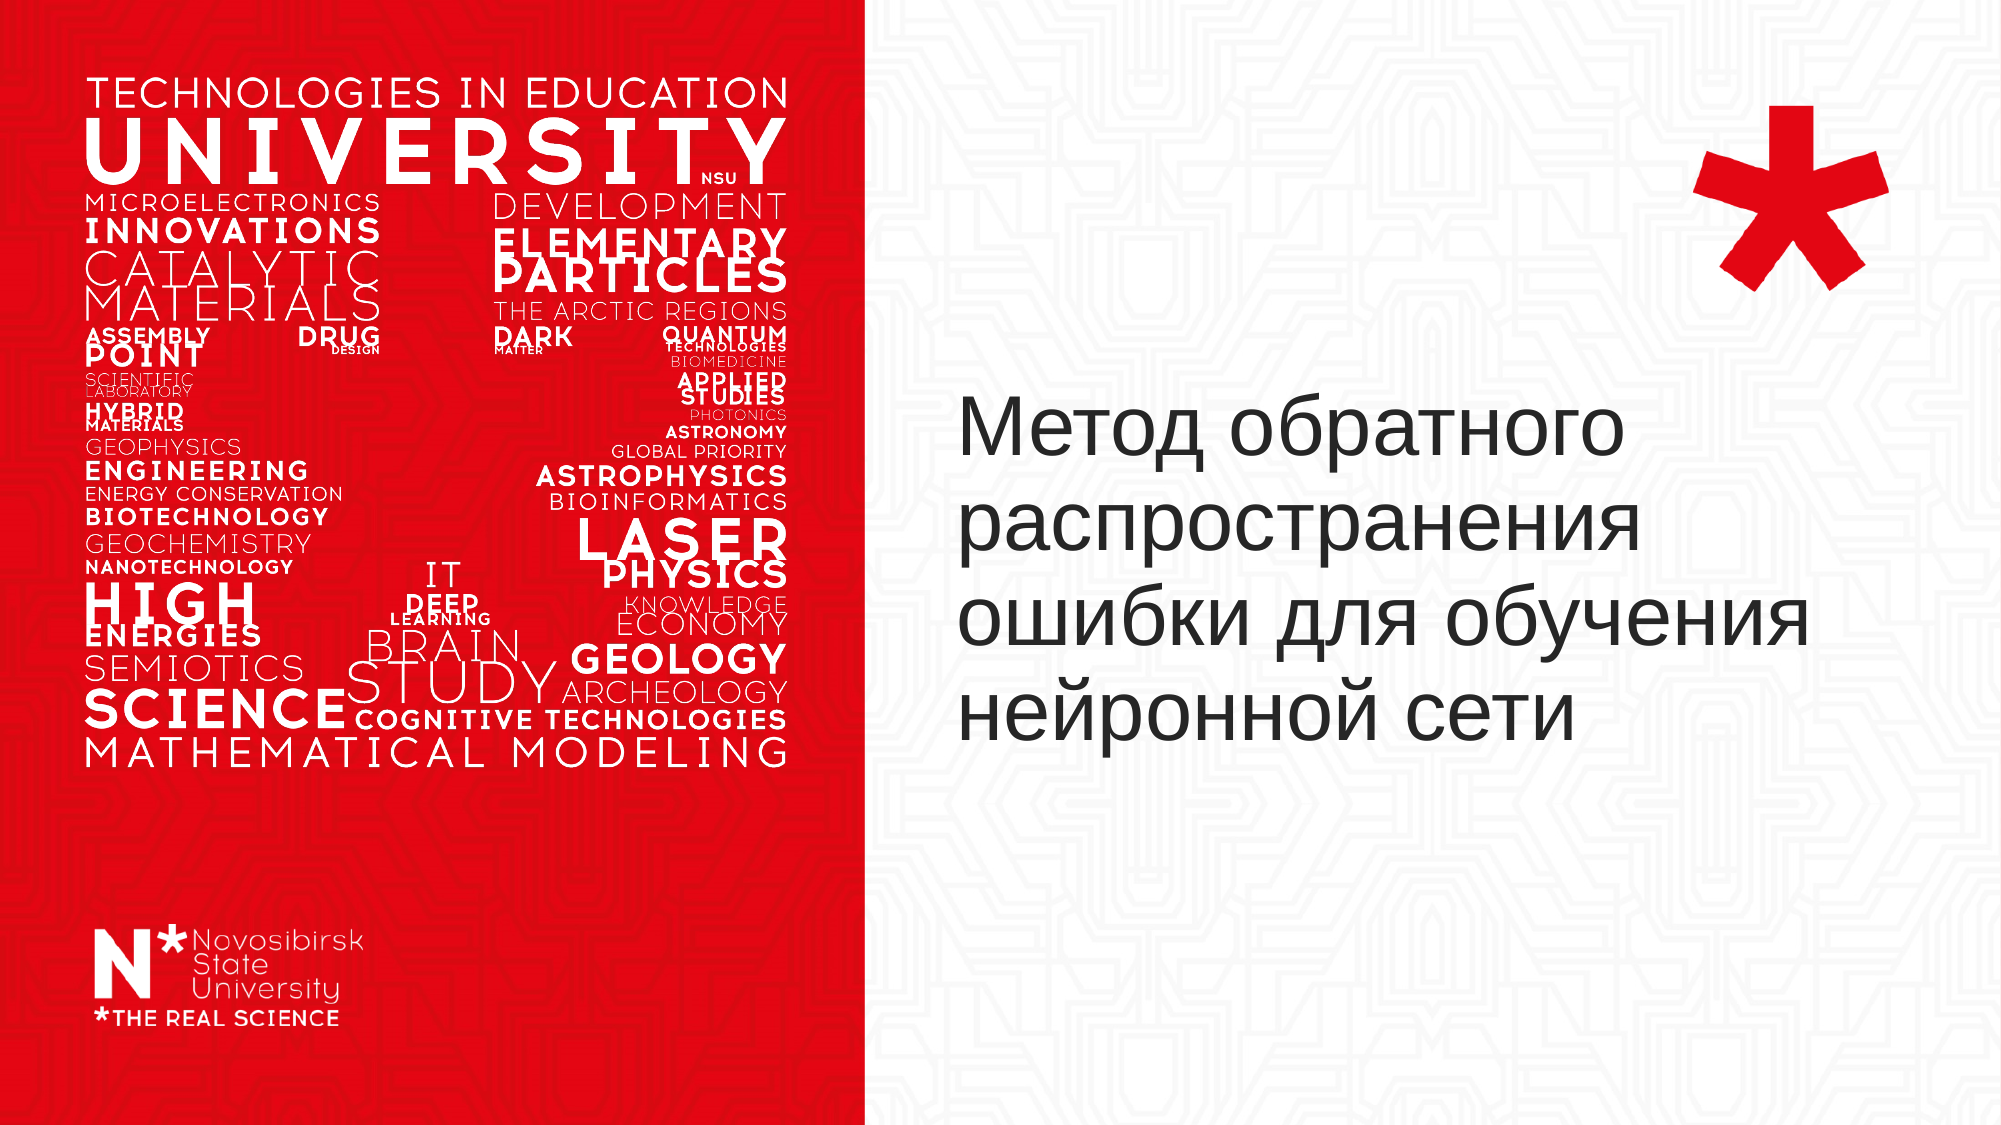

# Метод обратного распространения ошибки для обучения нейронной сети